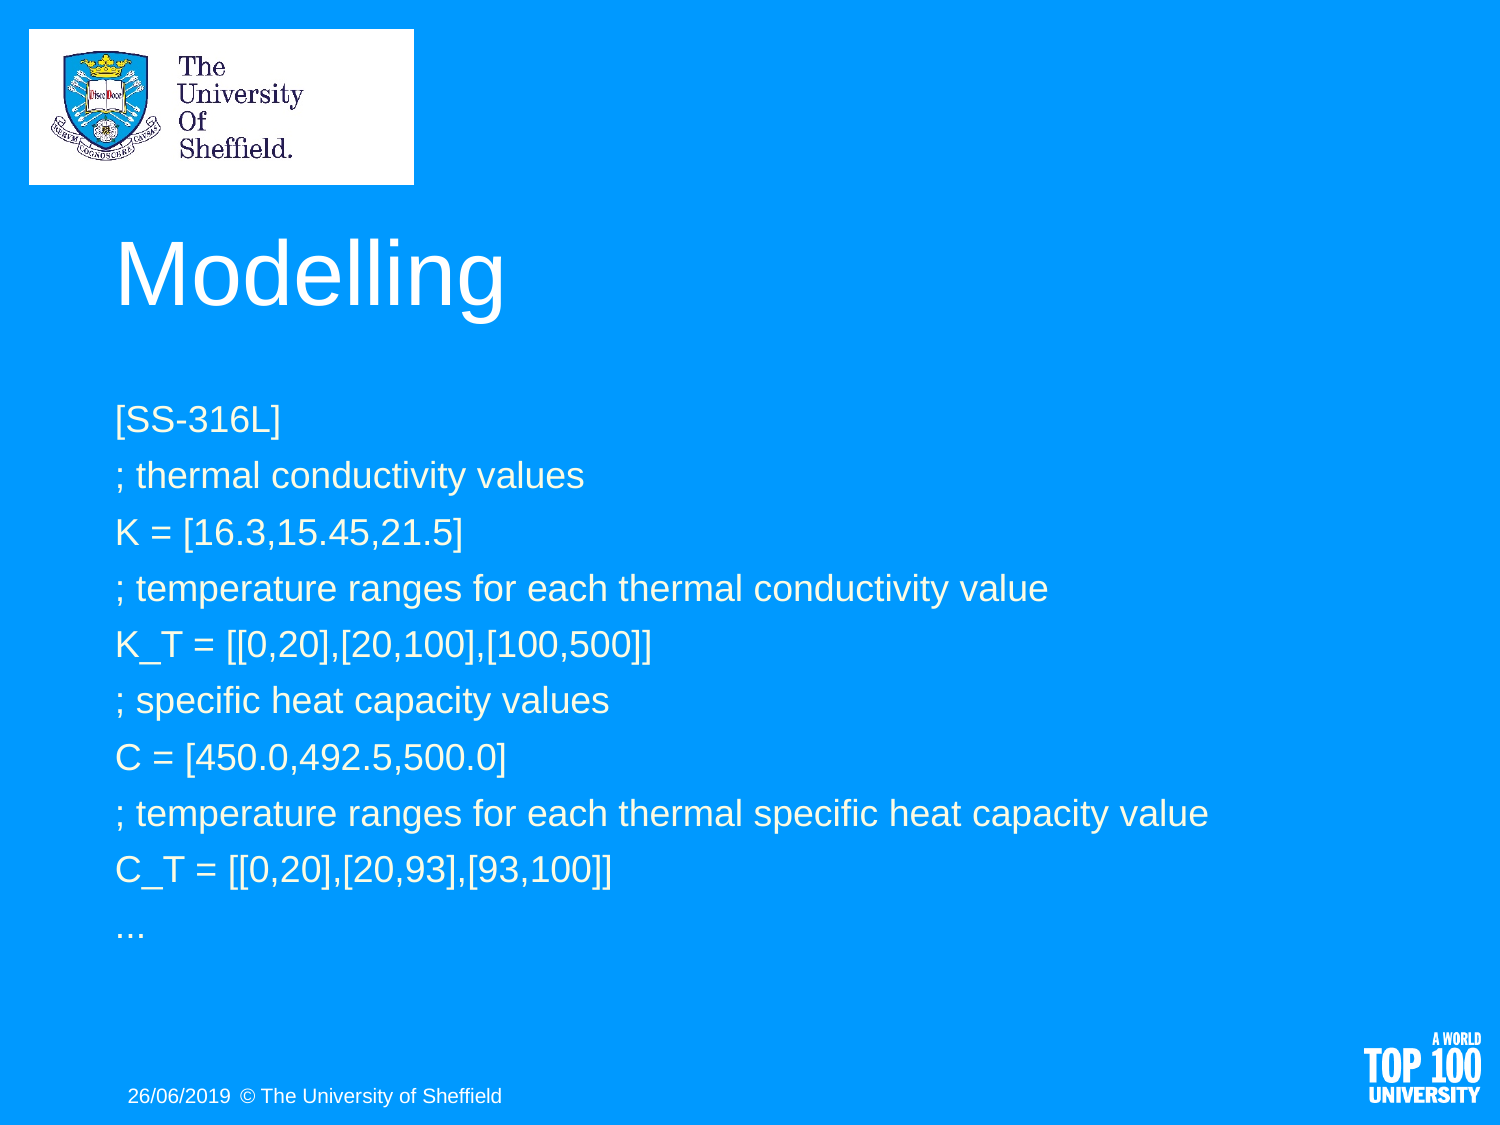

# Modelling
[SS-316L]
; thermal conductivity values
K = [16.3,15.45,21.5]
; temperature ranges for each thermal conductivity value
K_T = [[0,20],[20,100],[100,500]]
; specific heat capacity values
C = [450.0,492.5,500.0]
; temperature ranges for each thermal specific heat capacity value
C_T = [[0,20],[20,93],[93,100]]
...
26/06/2019
© The University of Sheffield